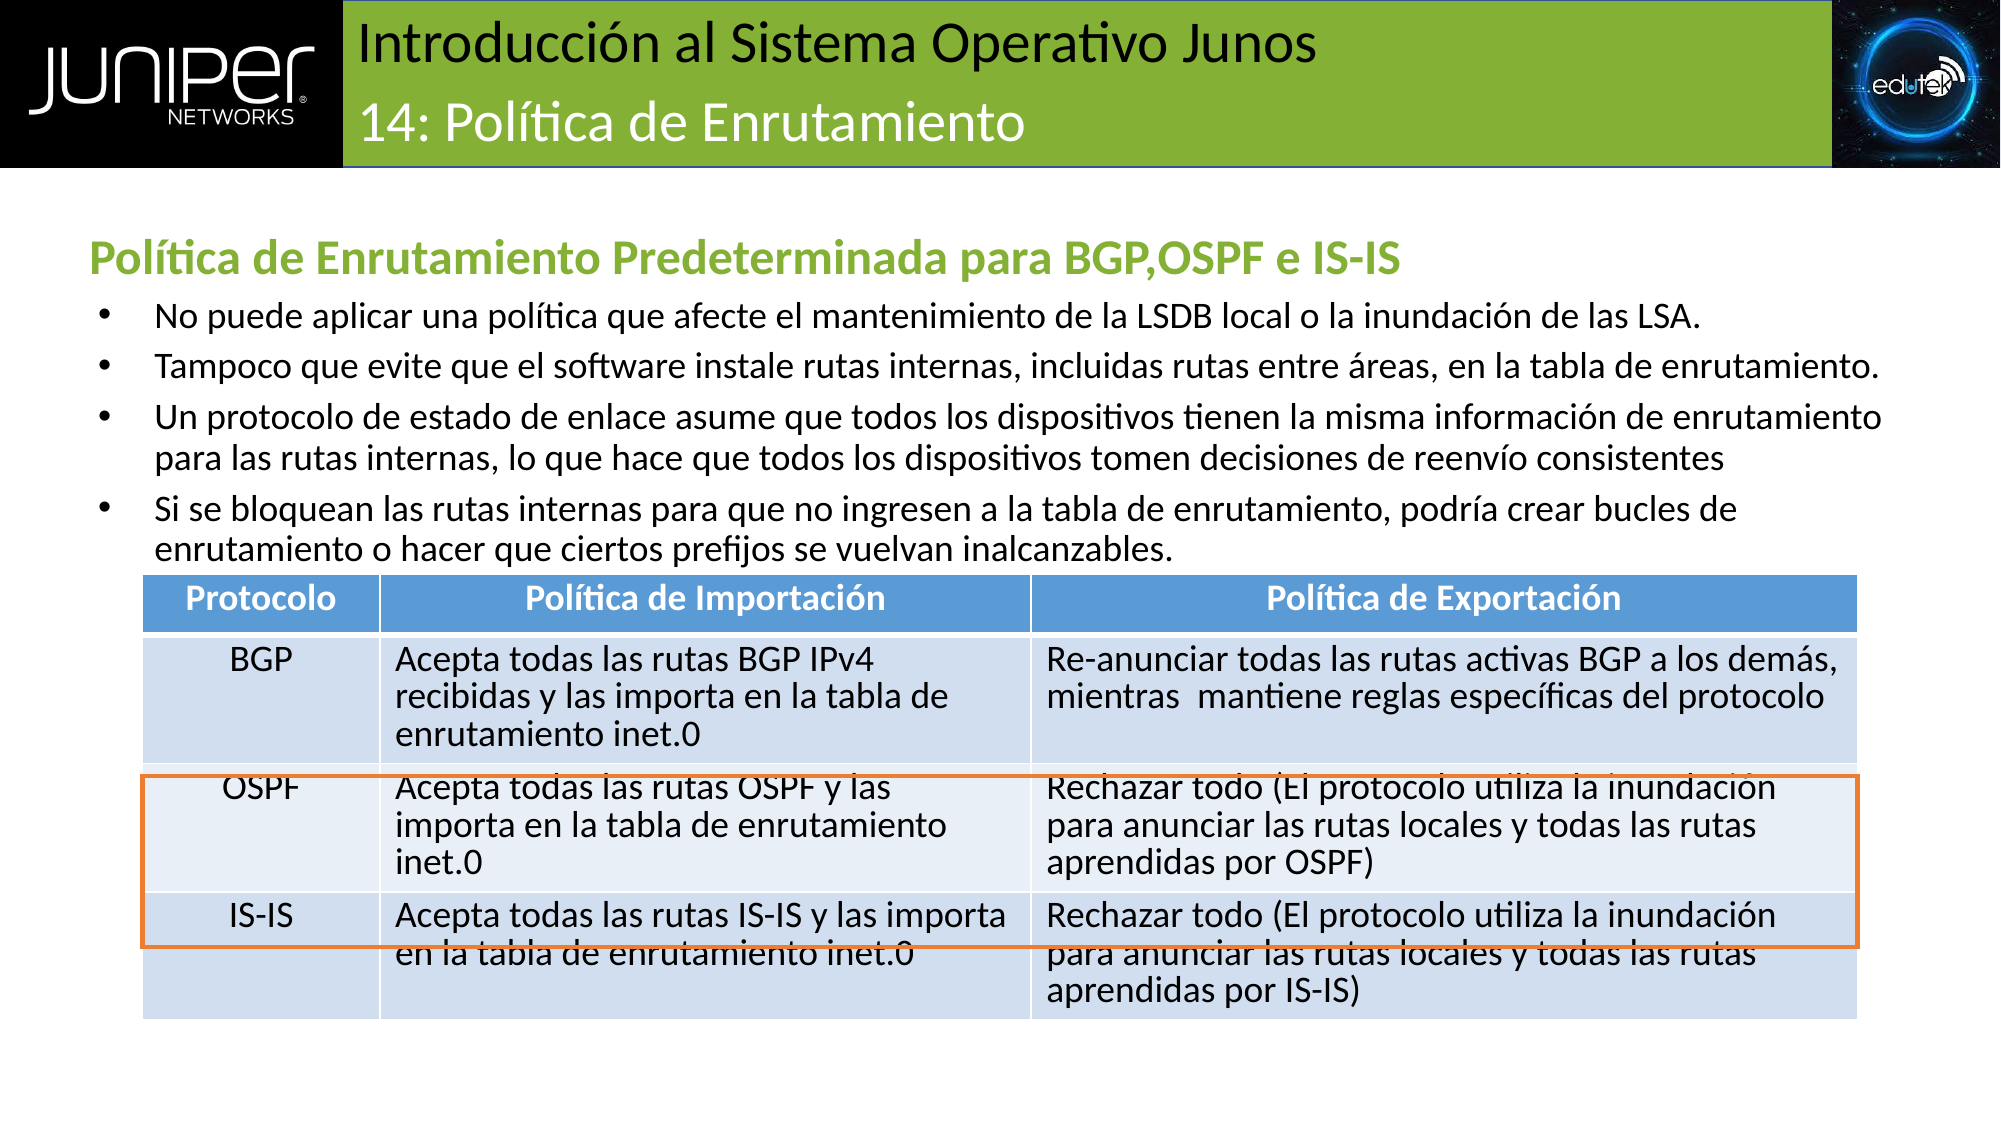

# Introducción al Sistema Operativo Junos
14: Política de Enrutamiento
Política de Enrutamiento Predeterminada para BGP,OSPF e IS-IS
No puede aplicar una política que afecte el mantenimiento de la LSDB local o la inundación de las LSA.
Tampoco que evite que el software instale rutas internas, incluidas rutas entre áreas, en la tabla de enrutamiento.
Un protocolo de estado de enlace asume que todos los dispositivos tienen la misma información de enrutamiento para las rutas internas, lo que hace que todos los dispositivos tomen decisiones de reenvío consistentes
Si se bloquean las rutas internas para que no ingresen a la tabla de enrutamiento, podría crear bucles de enrutamiento o hacer que ciertos prefijos se vuelvan inalcanzables.

| Protocolo | Política de Importación | Política de Exportación |
| --- | --- | --- |
| BGP | Acepta todas las rutas BGP IPv4 recibidas y las importa en la tabla de enrutamiento inet.0 | Re-anunciar todas las rutas activas BGP a los demás, mientras mantiene reglas específicas del protocolo |
| OSPF | Acepta todas las rutas OSPF y las importa en la tabla de enrutamiento inet.0 | Rechazar todo (El protocolo utiliza la inundación para anunciar las rutas locales y todas las rutas aprendidas por OSPF) |
| IS-IS | Acepta todas las rutas IS-IS y las importa en la tabla de enrutamiento inet.0 | Rechazar todo (El protocolo utiliza la inundación para anunciar las rutas locales y todas las rutas aprendidas por IS-IS) |